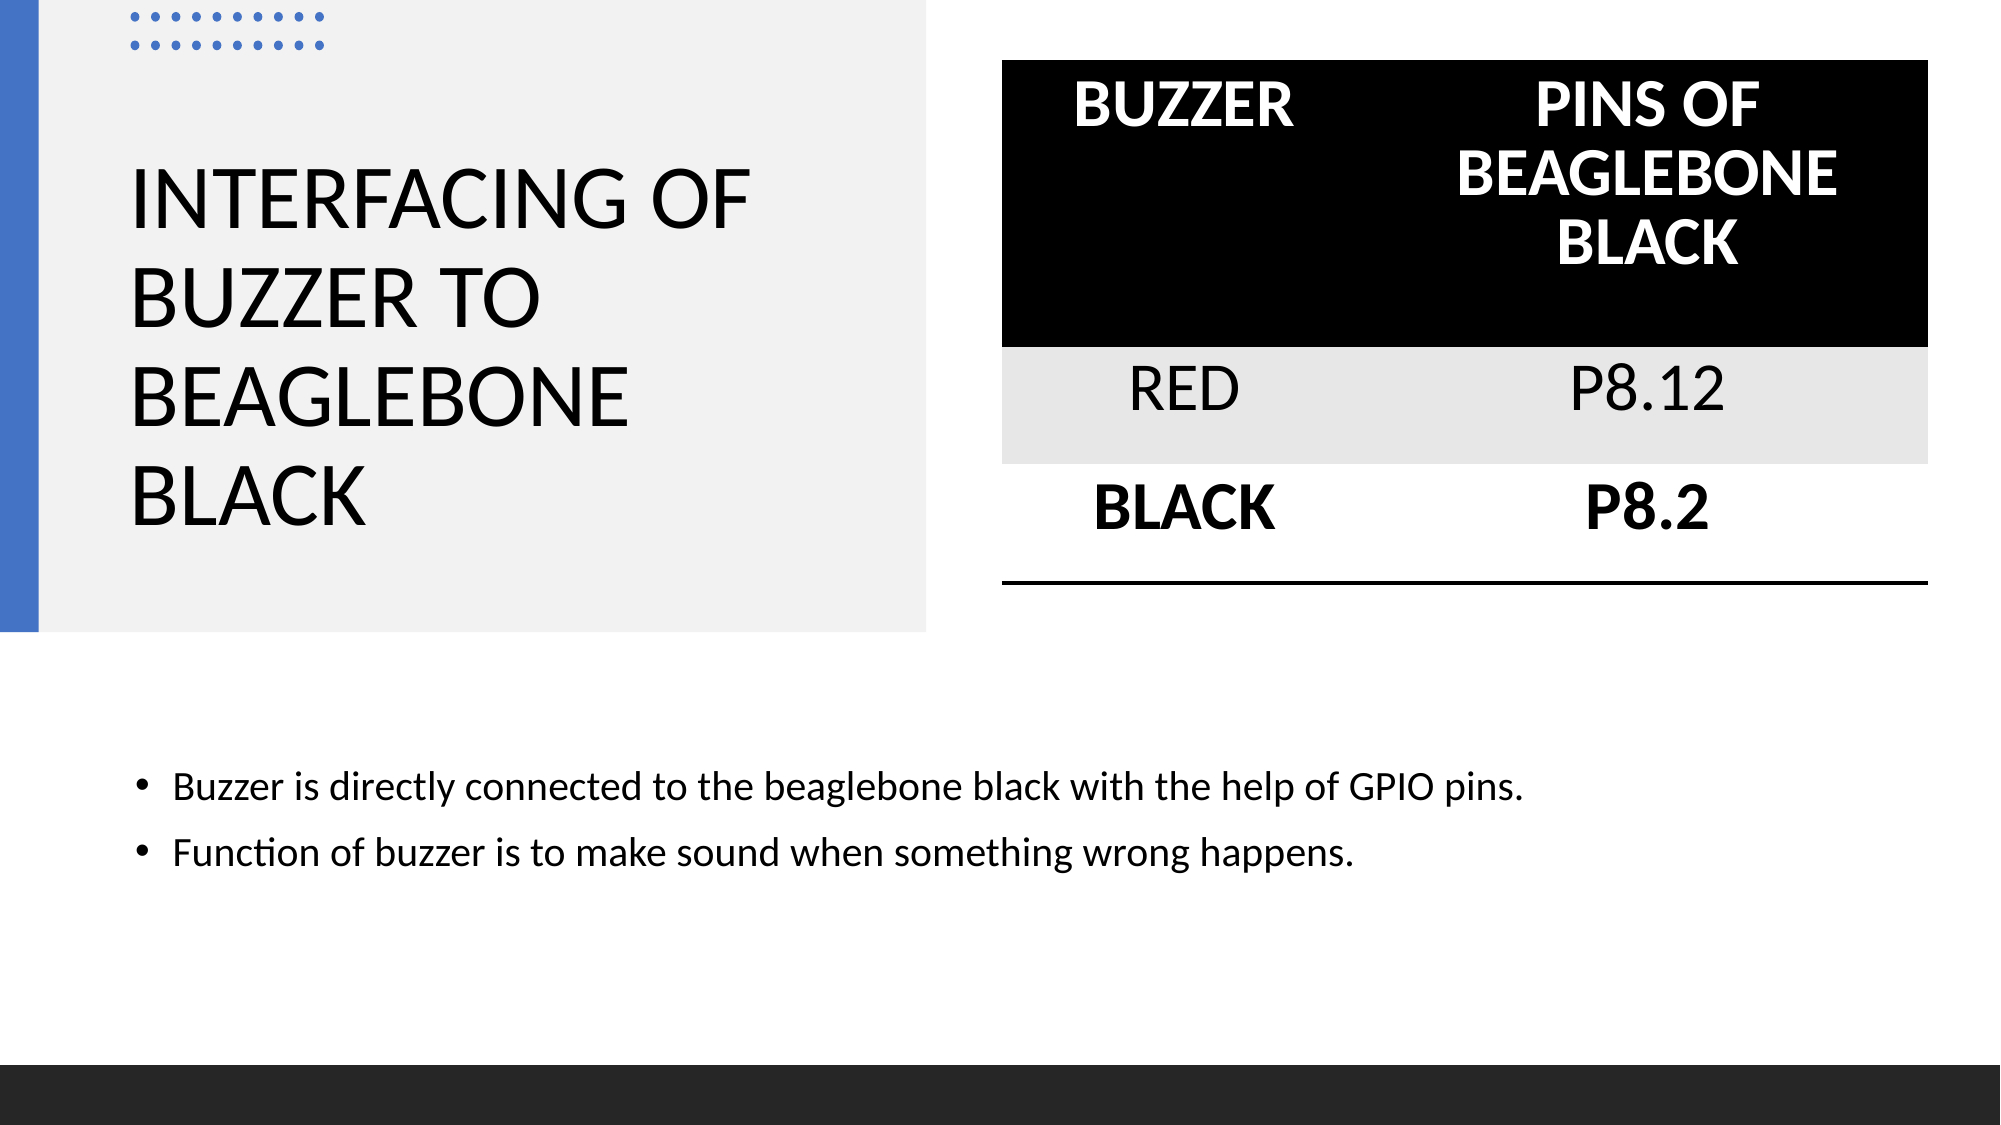

| BUZZER | PINS OF BEAGLEBONE BLACK |
| --- | --- |
| RED | P8.12 |
| BLACK | P8.2 |
# INTERFACING OF BUZZER TO BEAGLEBONE BLACK
Buzzer is directly connected to the beaglebone black with the help of GPIO pins.
Function of buzzer is to make sound when something wrong happens.